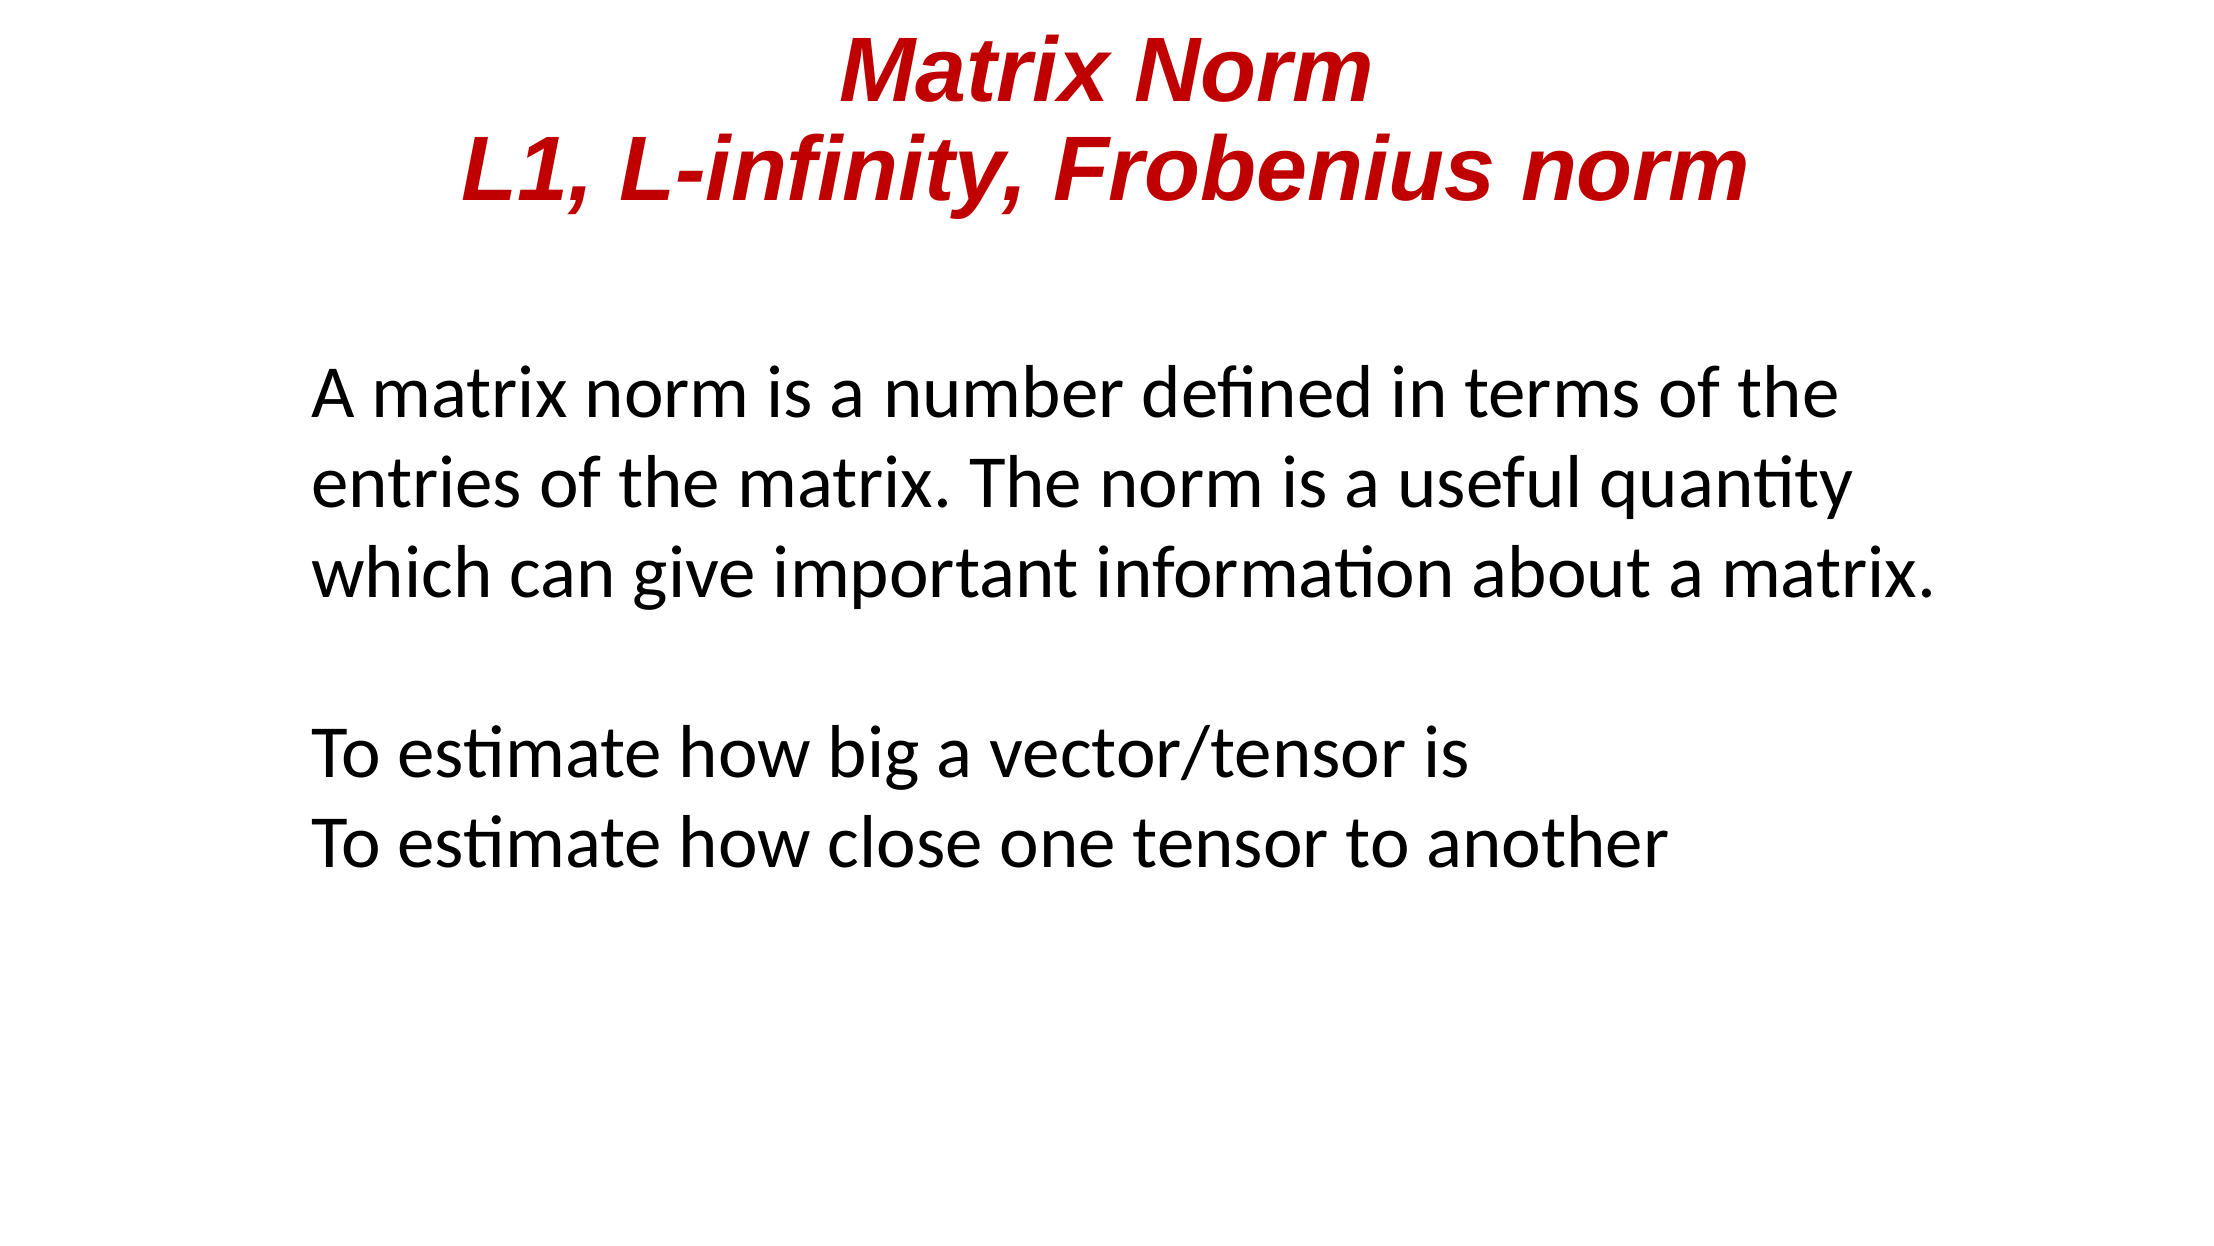

# Matrix Norm L1, L-infinity, Frobenius norm
A matrix norm is a number defined in terms of the entries of the matrix. The norm is a useful quantity which can give important information about a matrix.

To estimate how big a vector/tensor is
To estimate how close one tensor to another